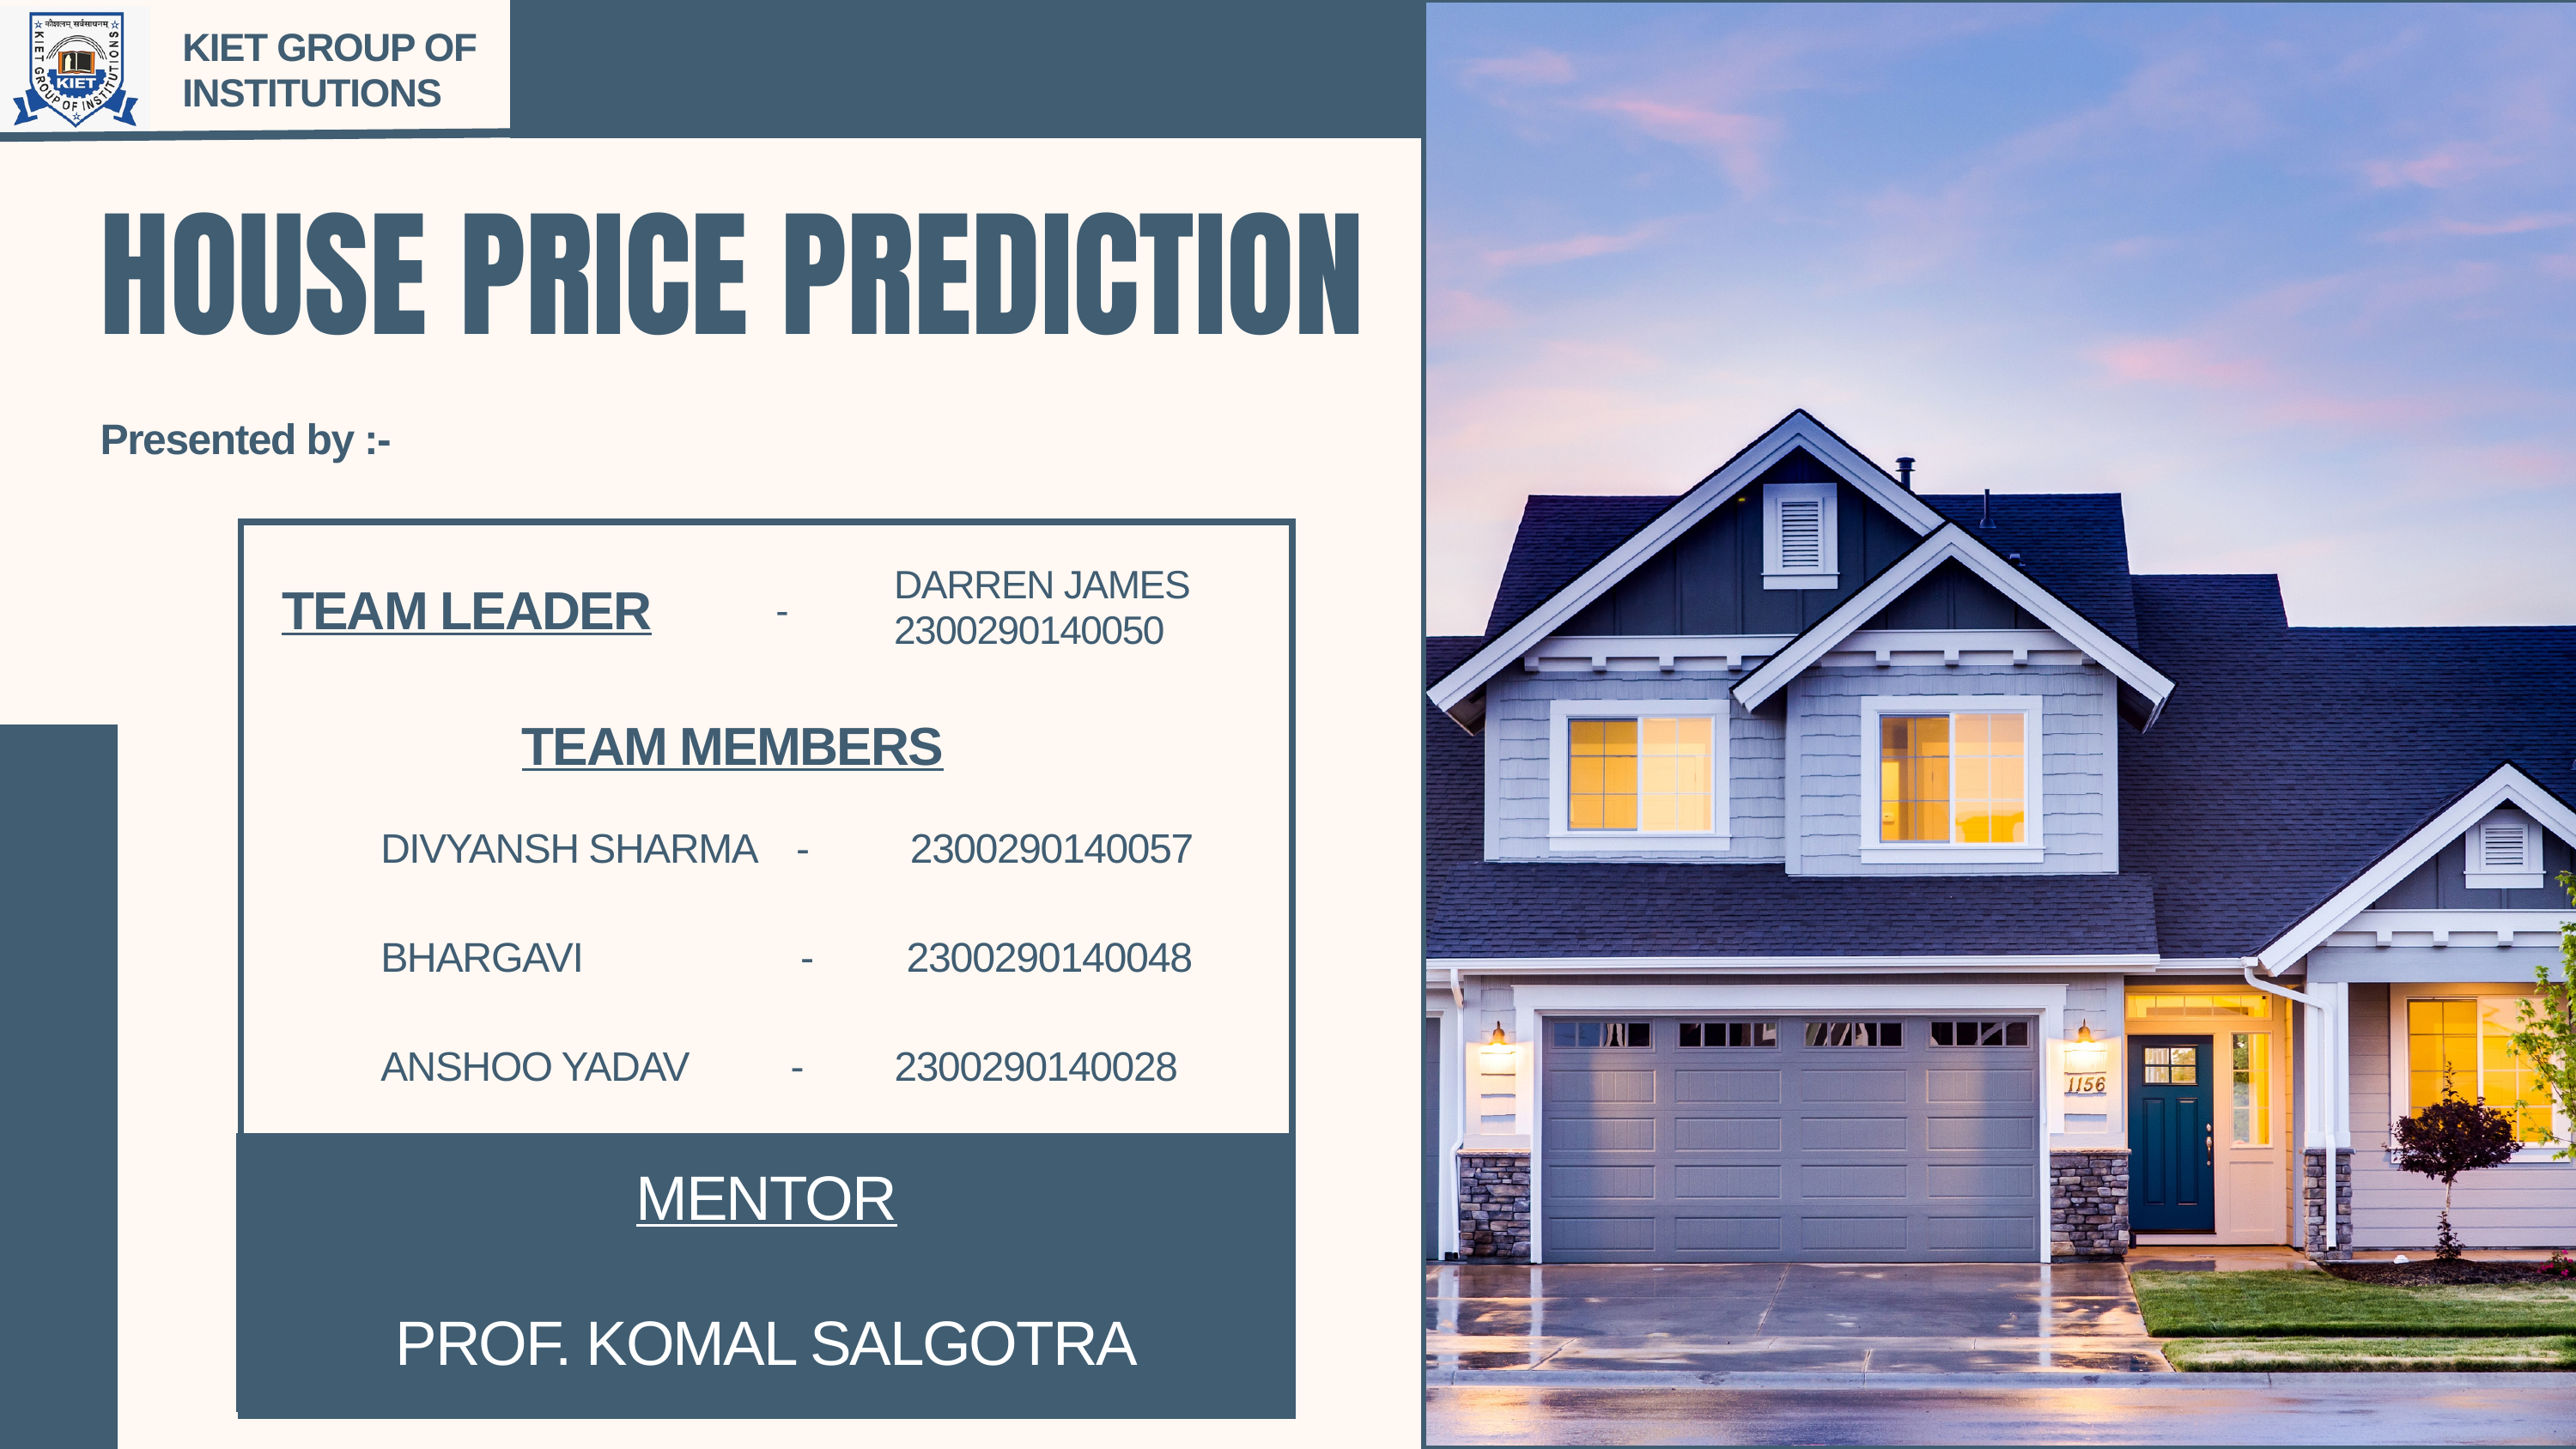

KIET GROUP OF INSTITUTIONS

HOUSE PRICE PREDICTION
Presented by :-

DARREN JAMES
2300290140050
TEAM LEADER
-
TEAM MEMBERS

DIVYANSH SHARMA    -          2300290140057

BHARGAVI                     -         2300290140048
ANSHOO YADAV          -         2300290140028
MENTOR

PROF. KOMAL SALGOTRA